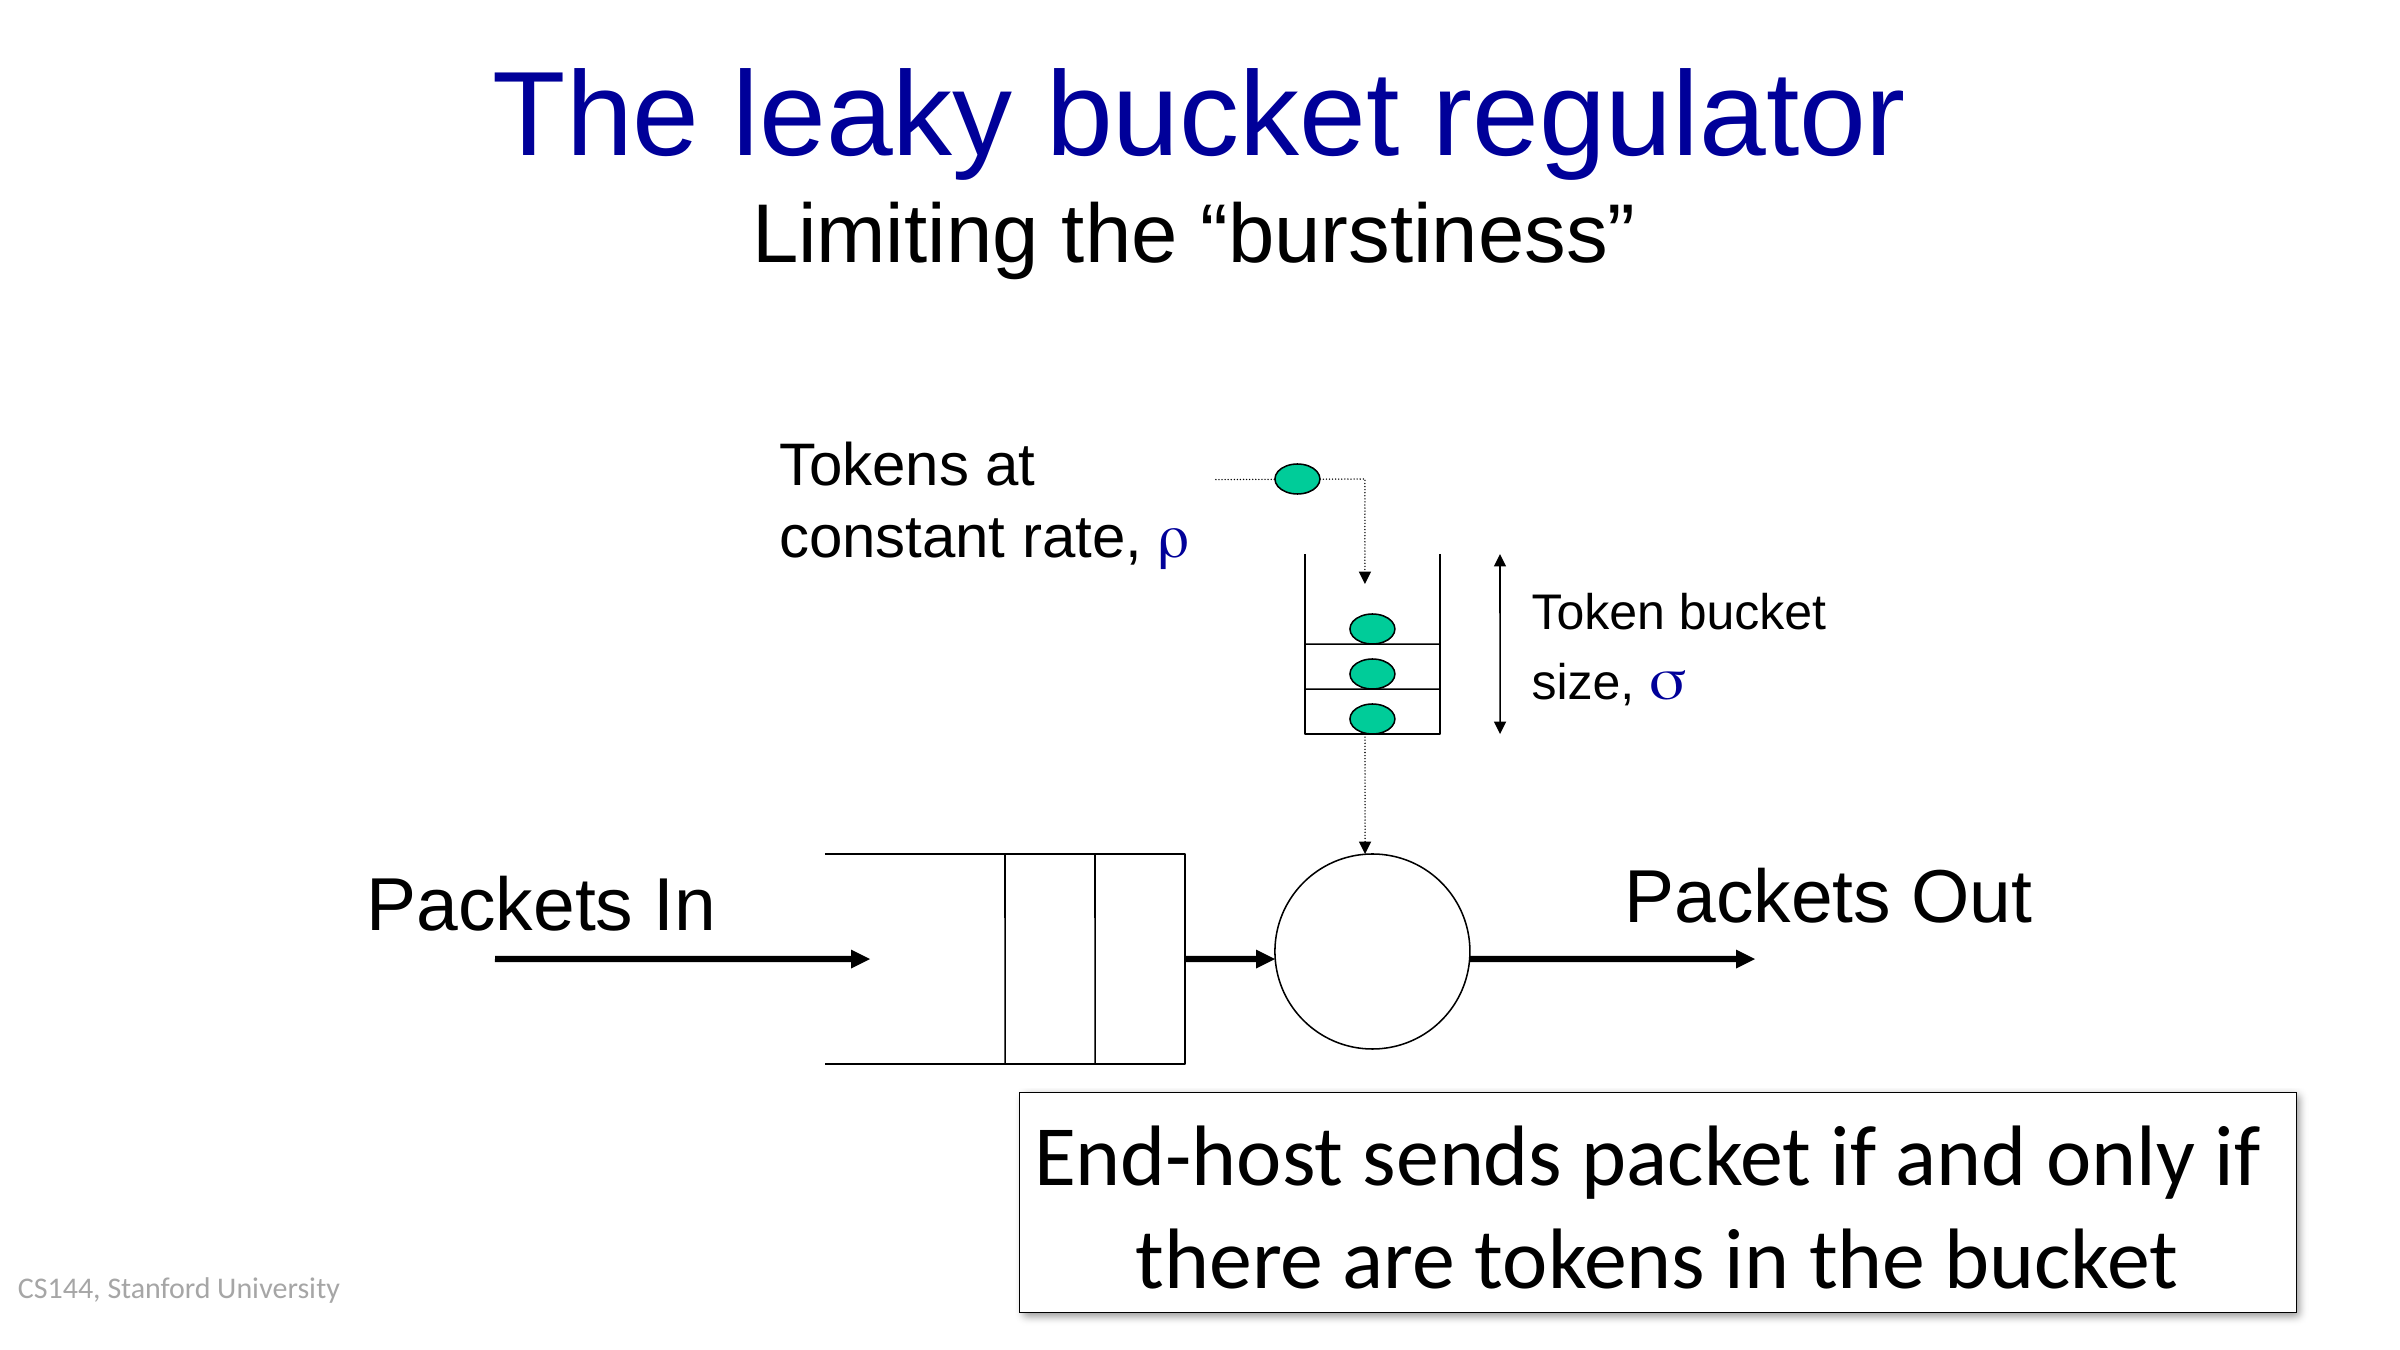

# The leaky bucket regulator Limiting the “burstiness”
Tokens at
constant rate, ρ

Token bucket
size, σ

Packets Out
Packets In

End-host sends packet if and only if
there are tokens in the bucket